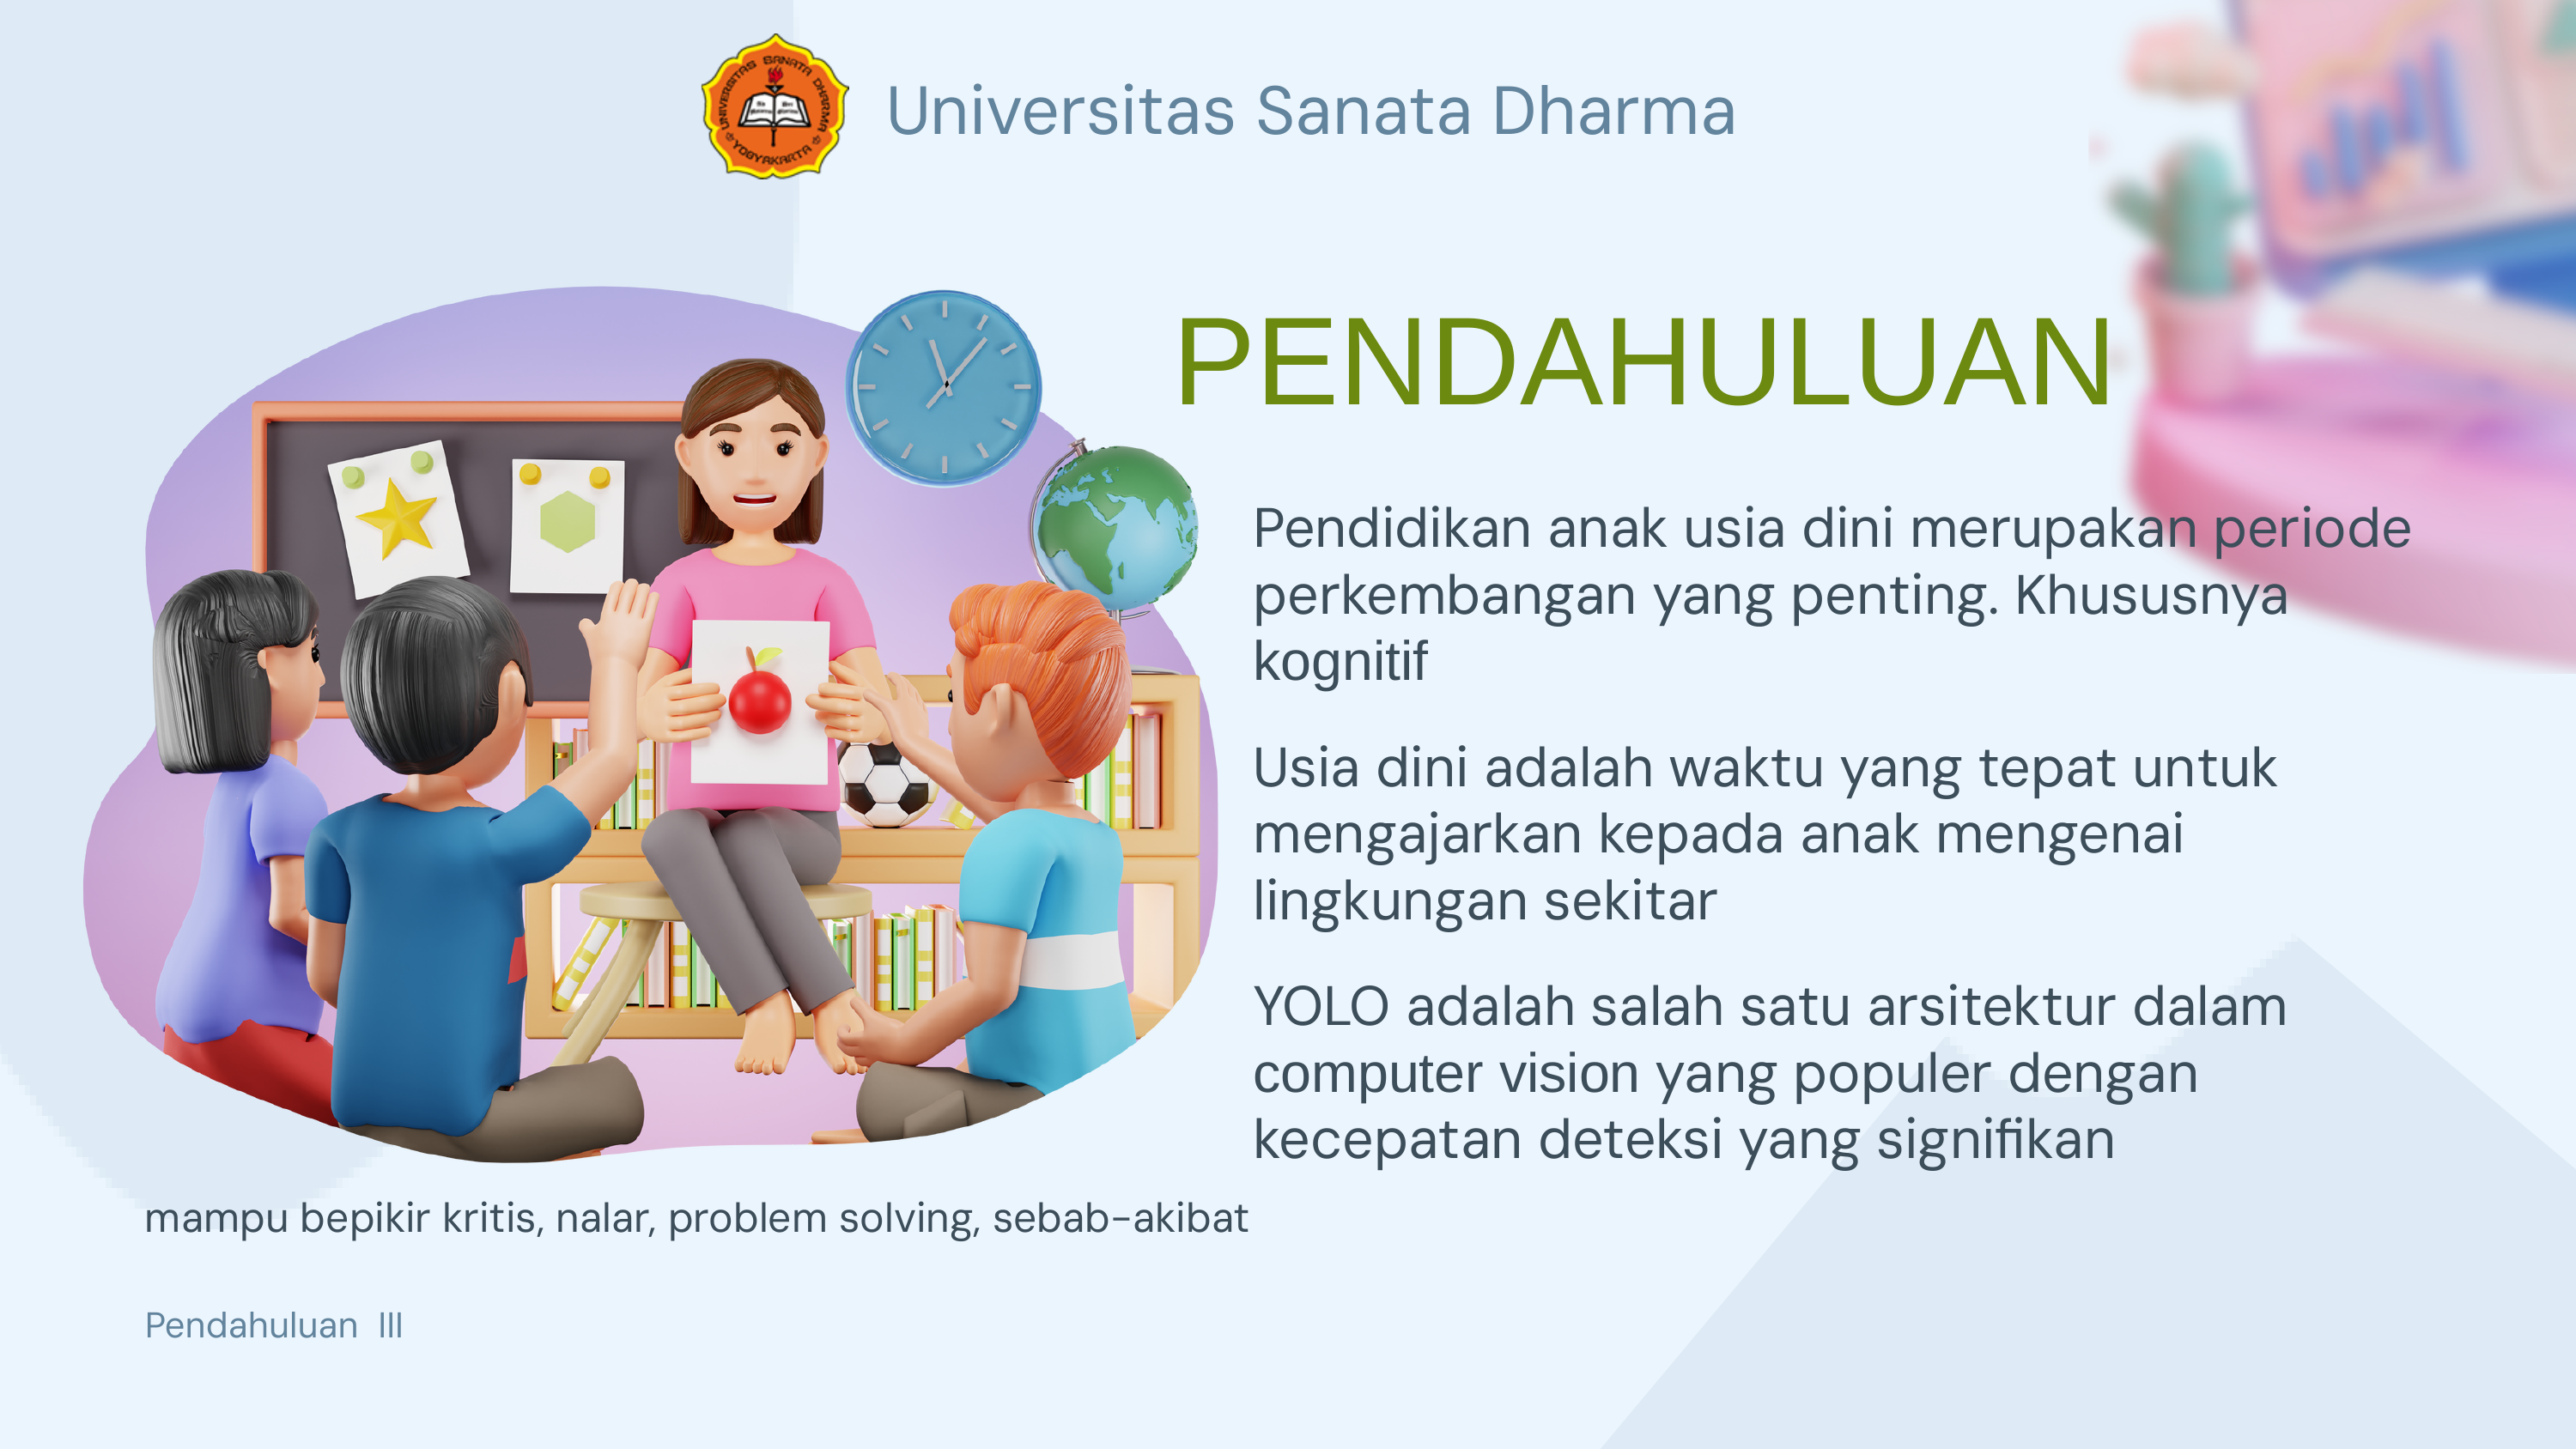

Universitas Sanata Dharma

PENDAHULUAN
Pendidikan anak usia dini merupakan periode perkembangan yang penting. Khususnya kognitif
Usia dini adalah waktu yang tepat untuk mengajarkan kepada anak mengenai lingkungan sekitar
YOLO adalah salah satu arsitektur dalam computer vision yang populer dengan kecepatan deteksi yang signifikan

mampu bepikir kritis, nalar, problem solving, sebab-akibat
Pendahuluan  III